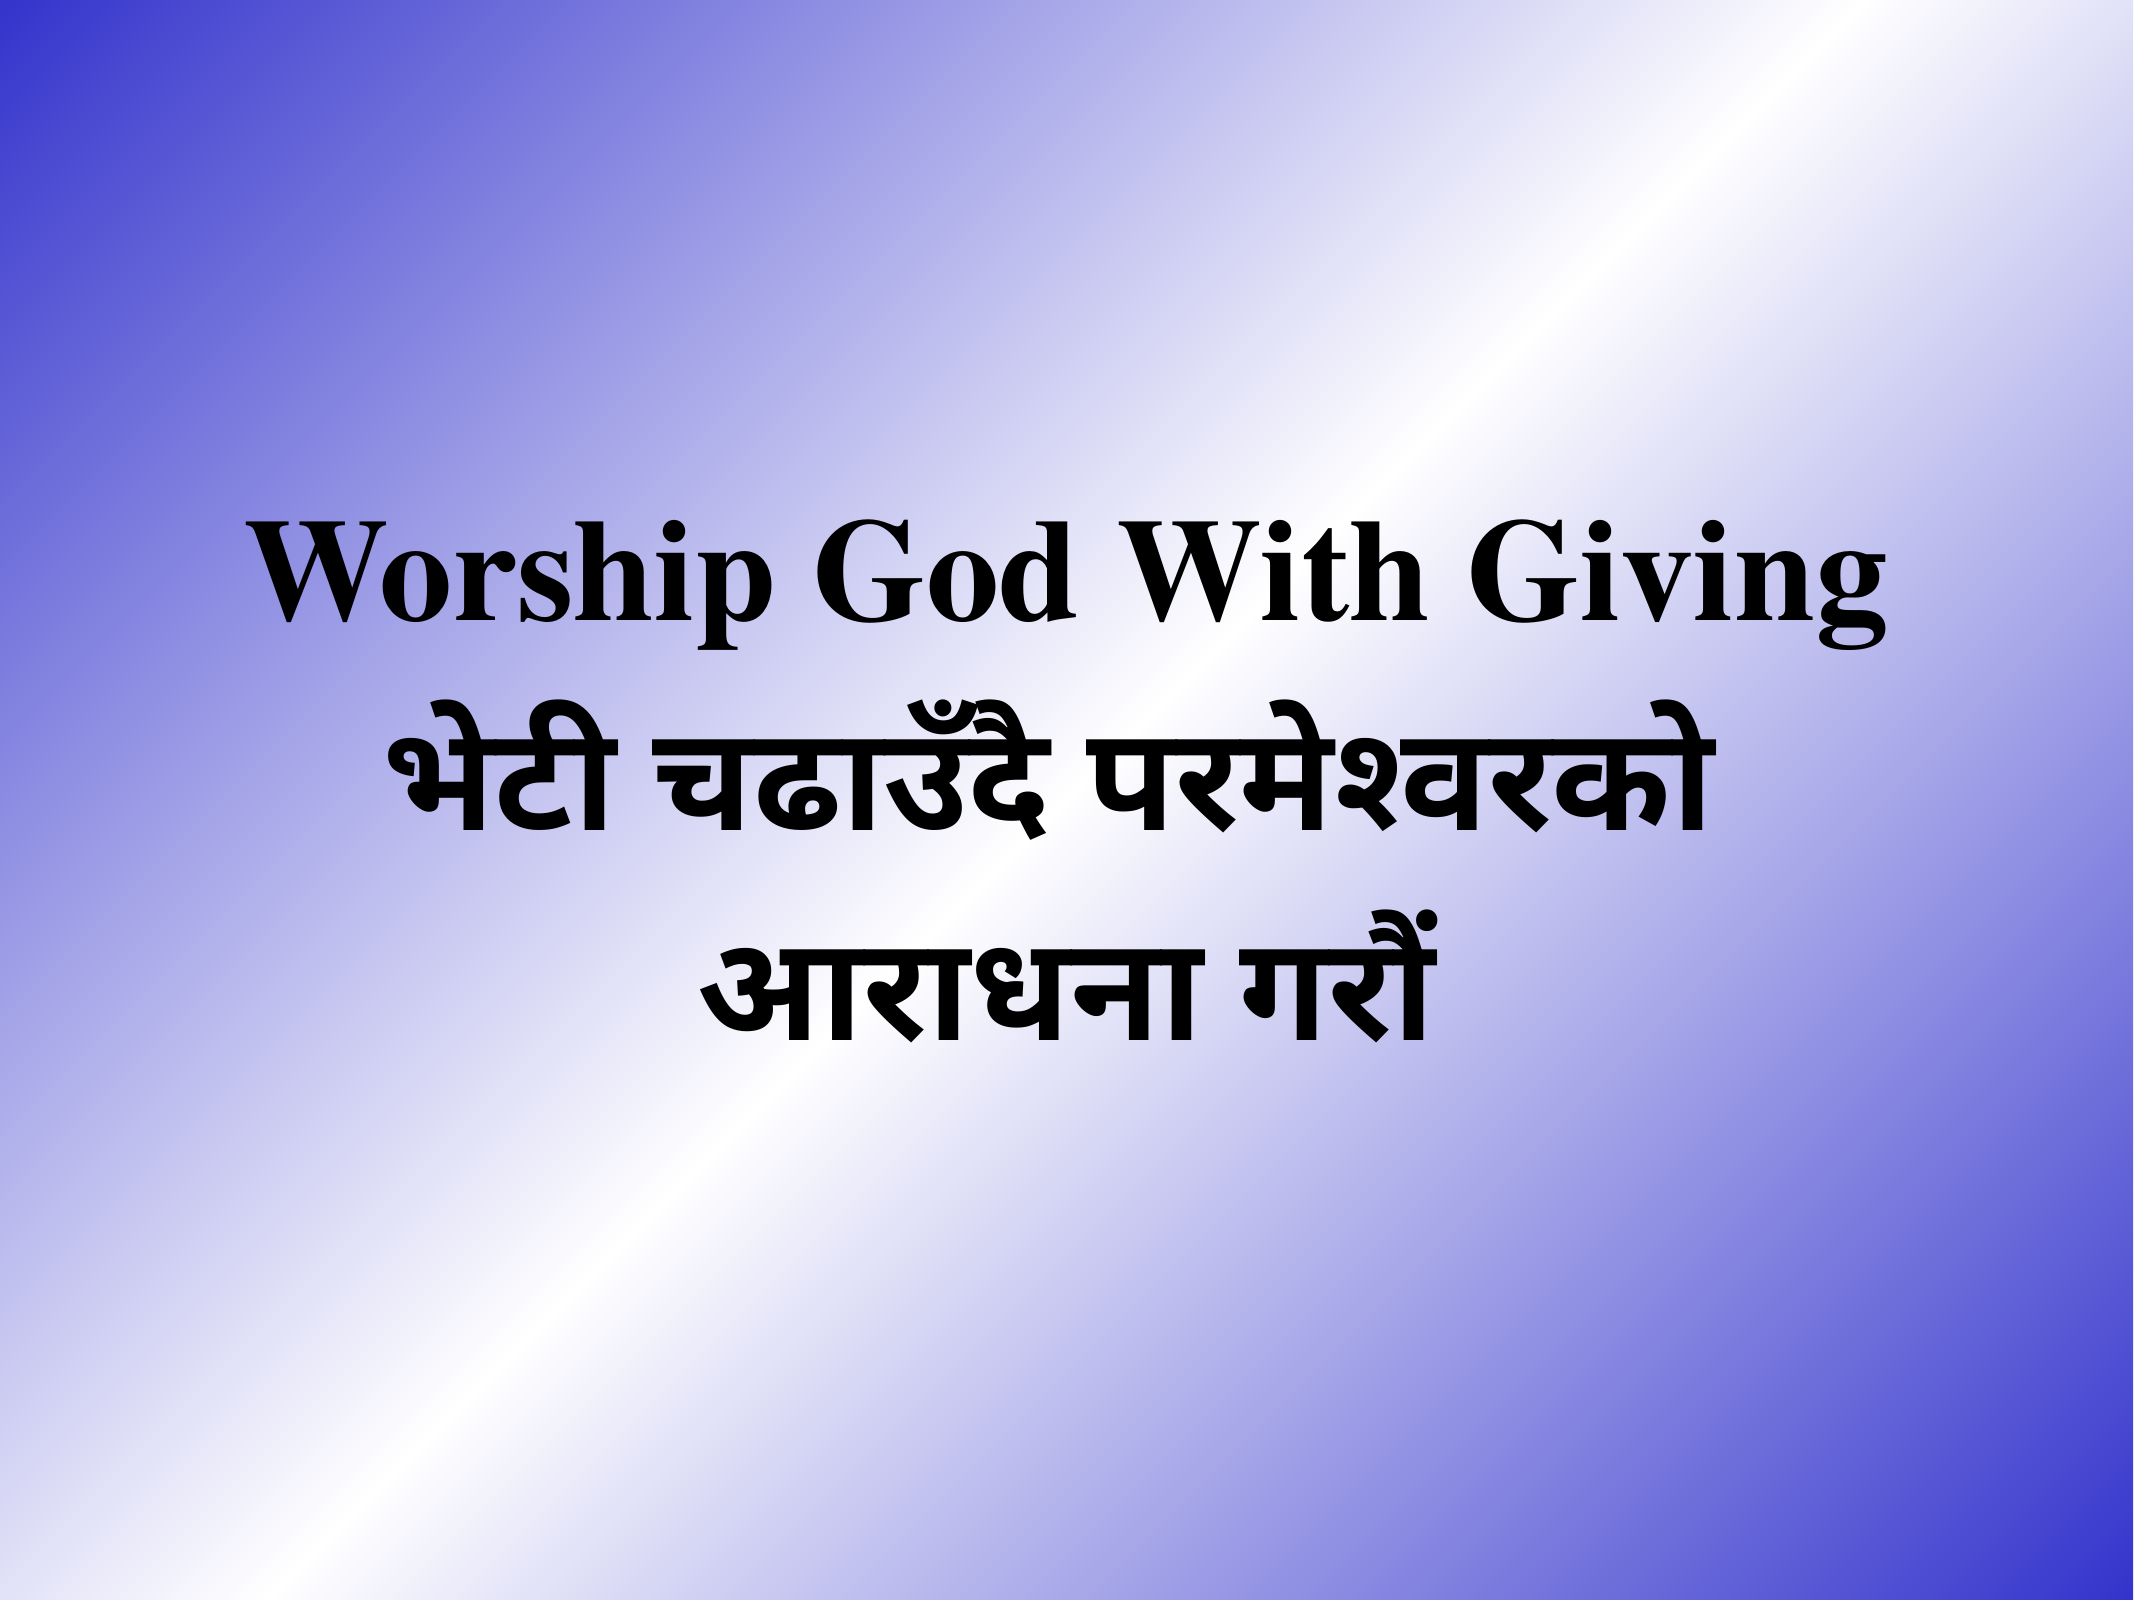

Worship God With Giving
भेटी चढाउँदै परमेश्‍वरको
आराधना गरौं